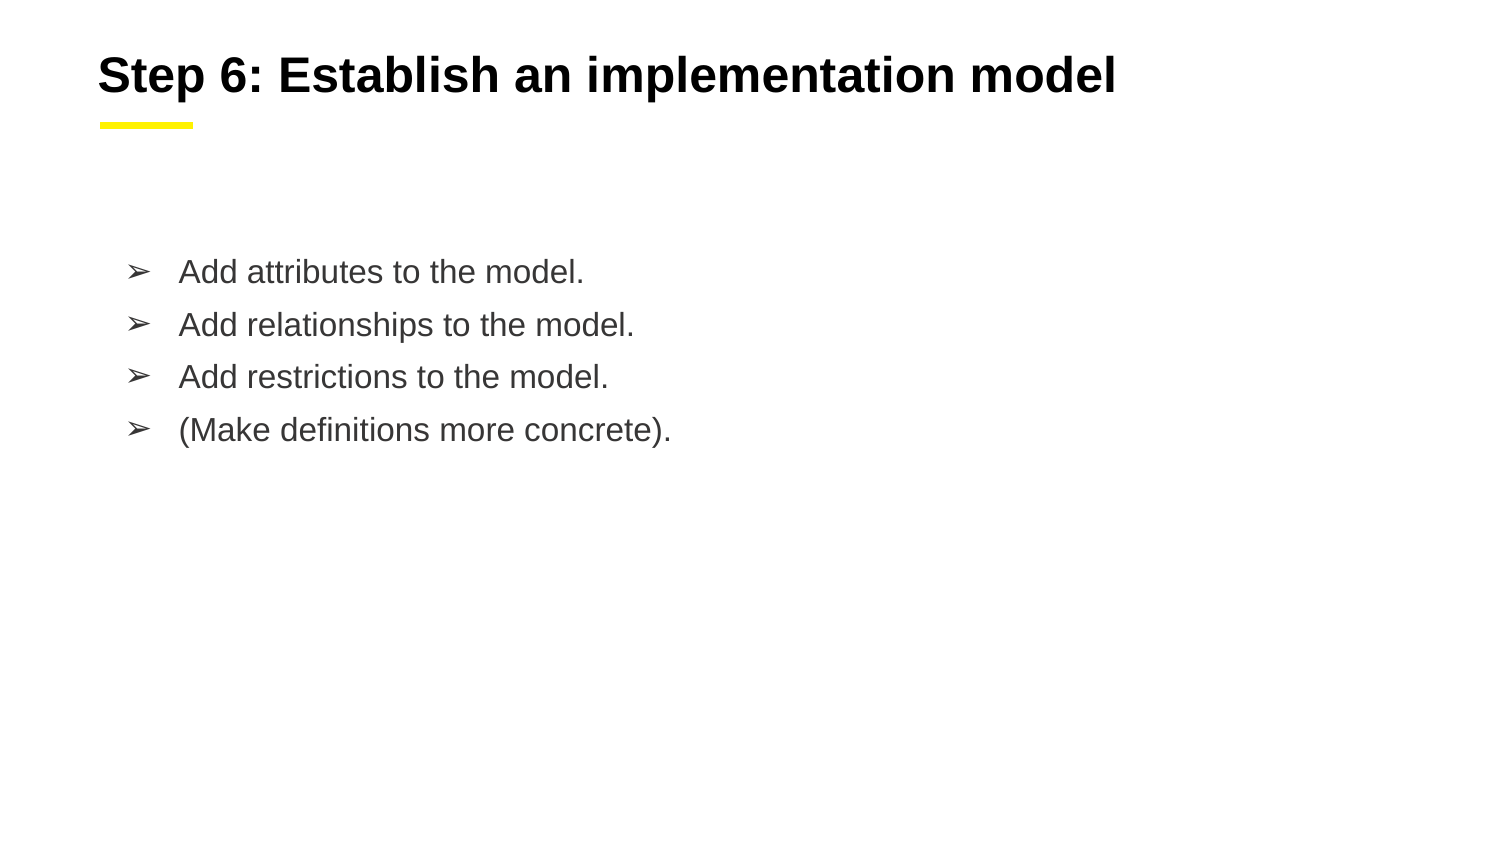

Step 6: Establish an implementation model

Add attributes to the model.
Add relationships to the model.
Add restrictions to the model.
(Make definitions more concrete).